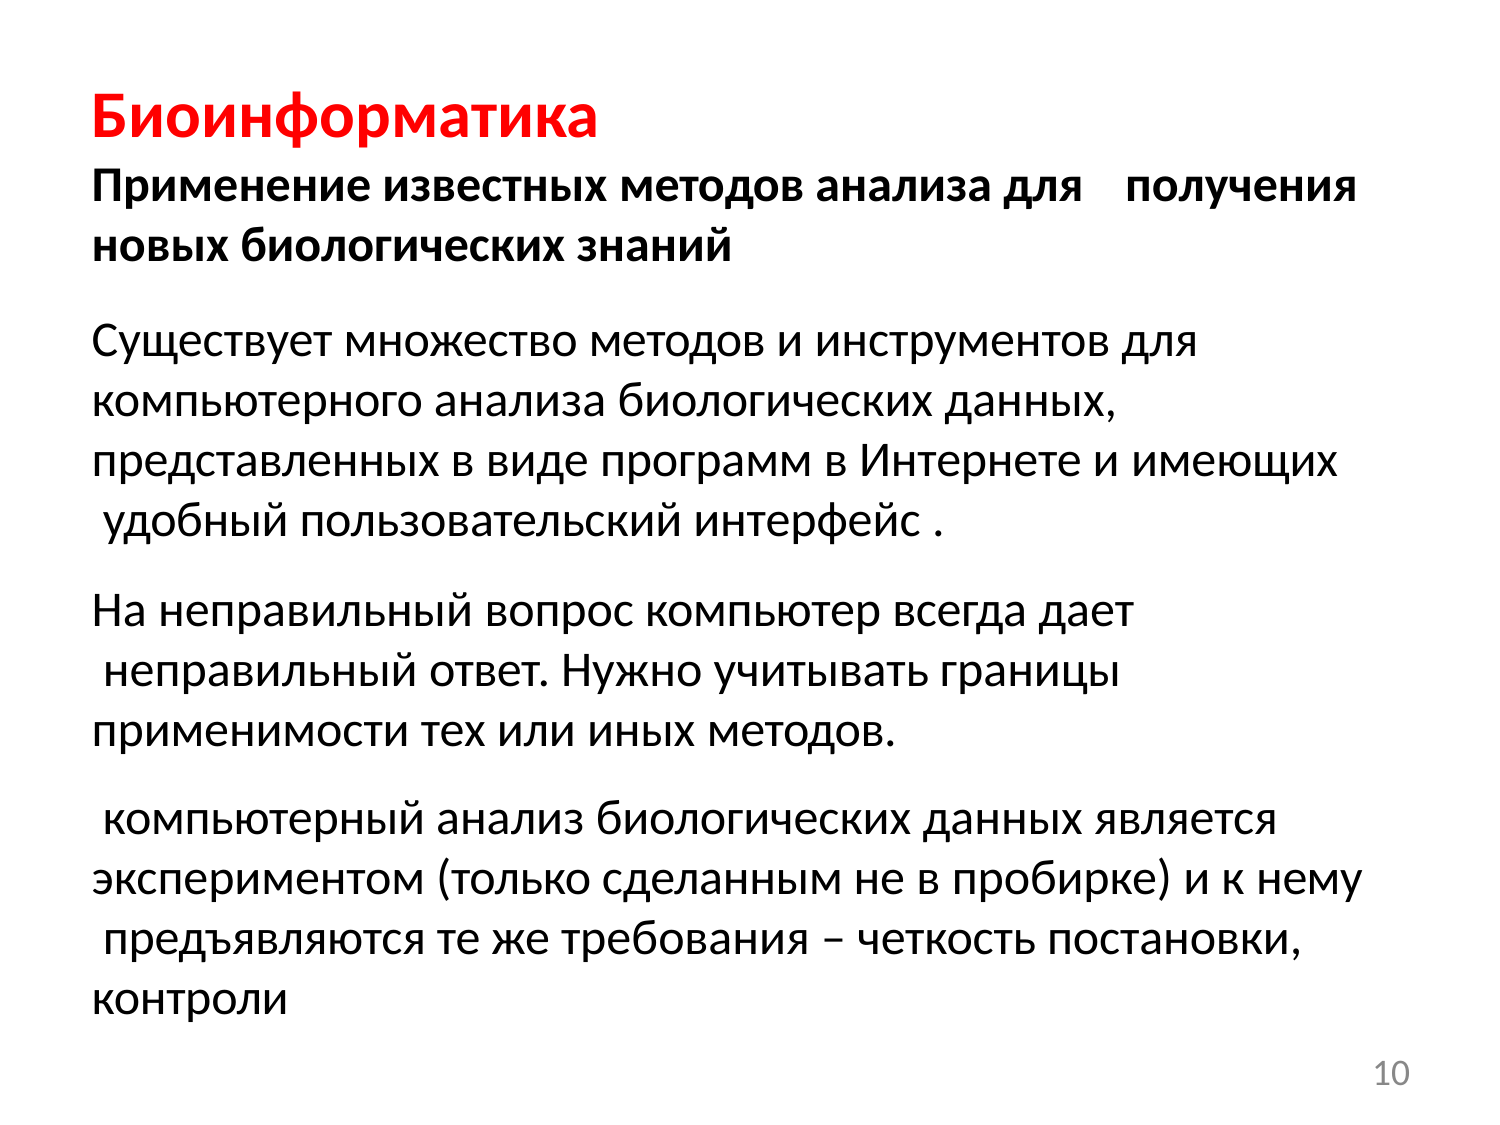

# Биоинформатика
Применение известных методов анализа для   получения
новых биологических знаний
Существует множество методов и инструментов для  компьютерного анализа биологических данных,  представленных в виде программ в Интернете и имеющих  удобный пользовательский интерфейс .
На неправильный вопрос компьютер всегда дает  неправильный ответ. Нужно учитывать границы  применимости тех или иных методов.
компьютерный анализ биологических данных является  экспериментом (только сделанным не в пробирке) и к нему  предъявляются те же требования – четкость постановки,  контроли
10